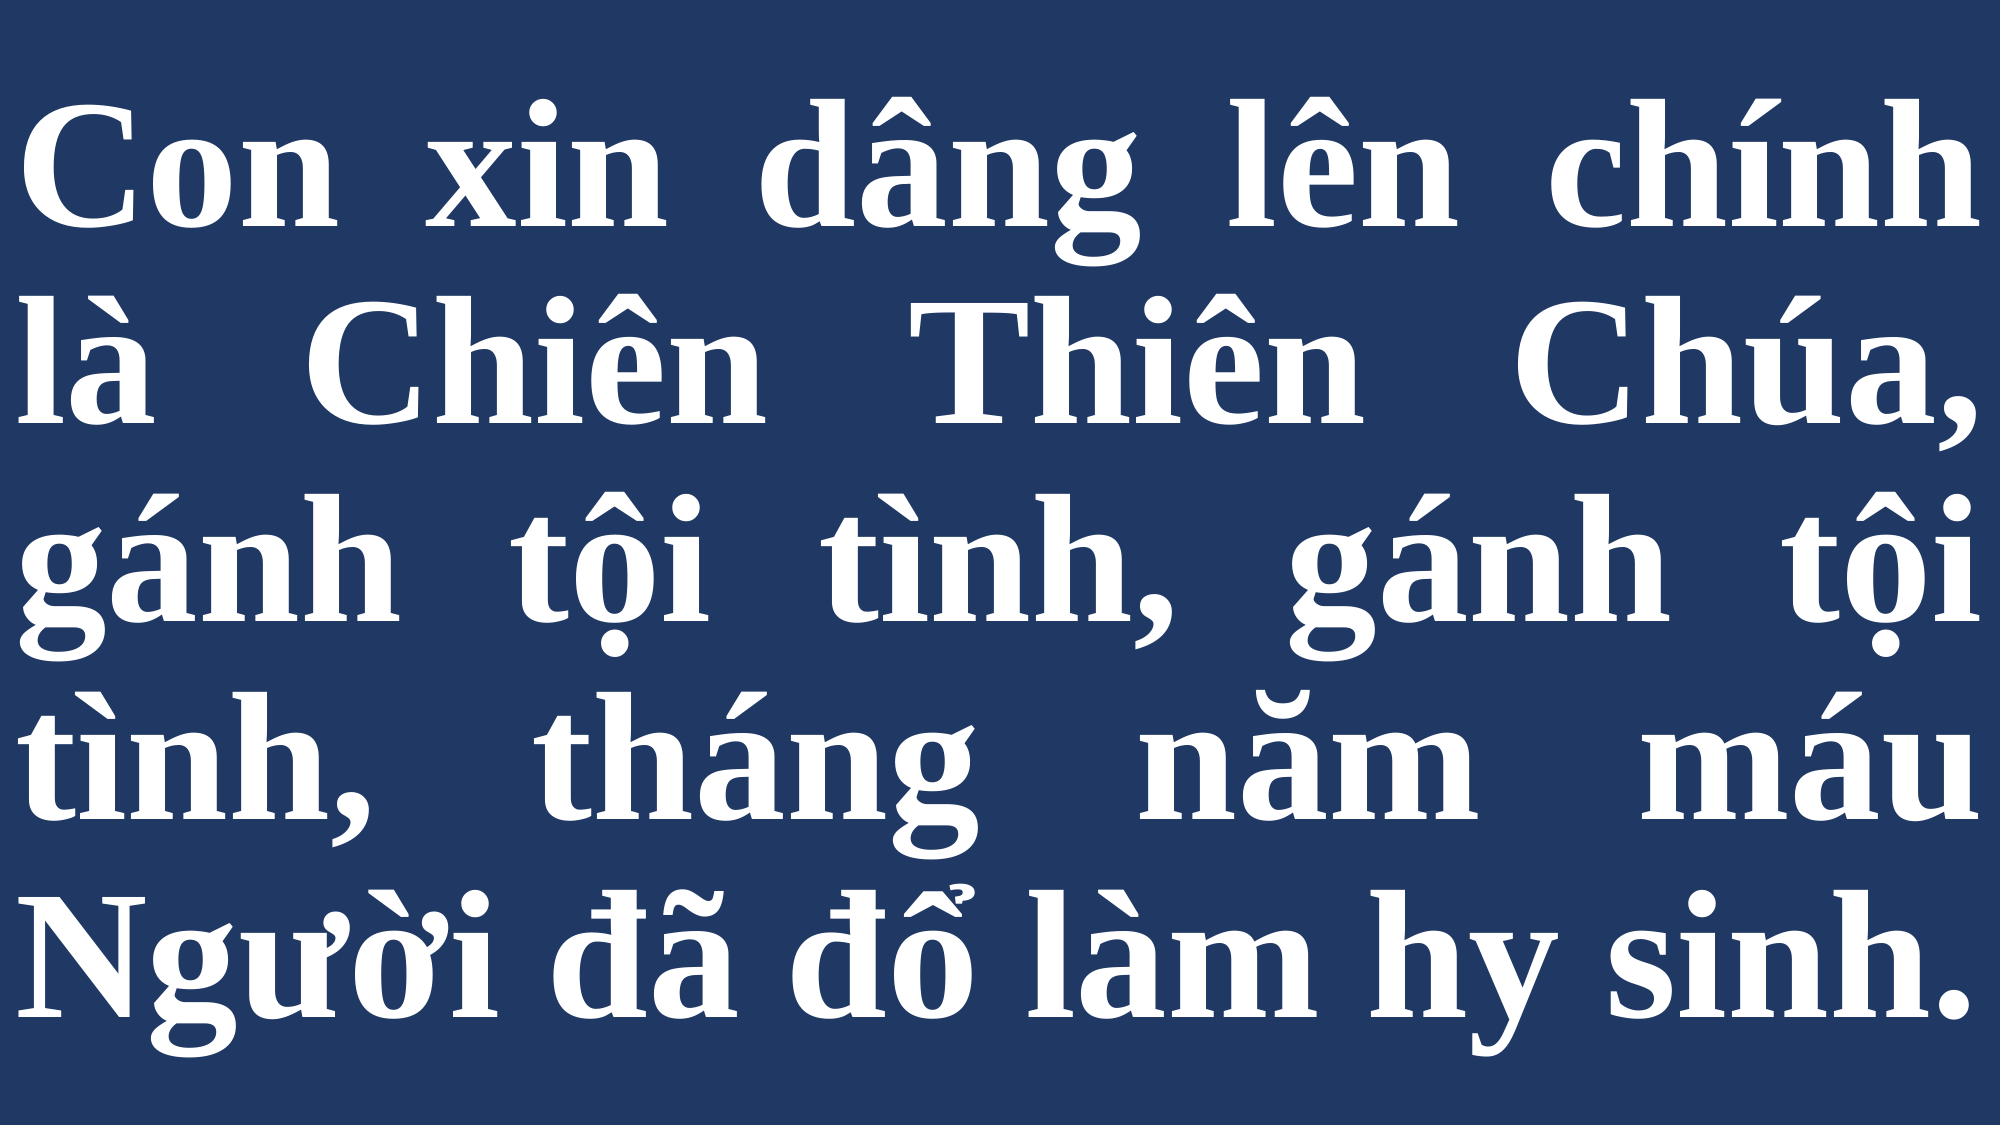

# Con xin dâng lên chính là Chiên Thiên Chúa, gánh tội tình, gánh tội tình, tháng năm máu Người đã đổ làm hy sinh.